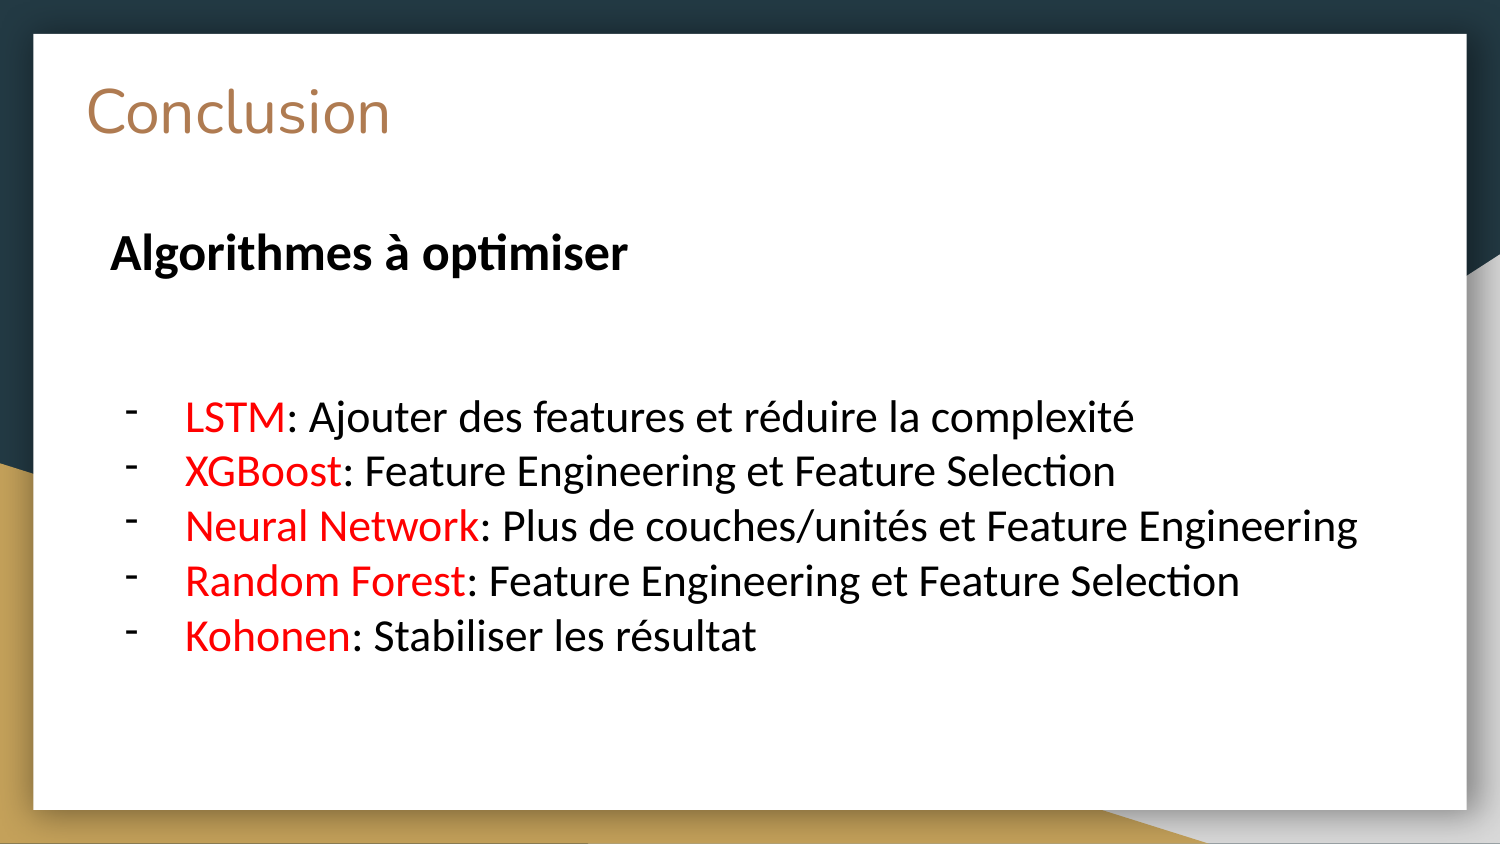

# Conclusion
Algorithmes à optimiser
LSTM: Ajouter des features et réduire la complexité
XGBoost: Feature Engineering et Feature Selection
Neural Network: Plus de couches/unités et Feature Engineering
Random Forest: Feature Engineering et Feature Selection
Kohonen: Stabiliser les résultat